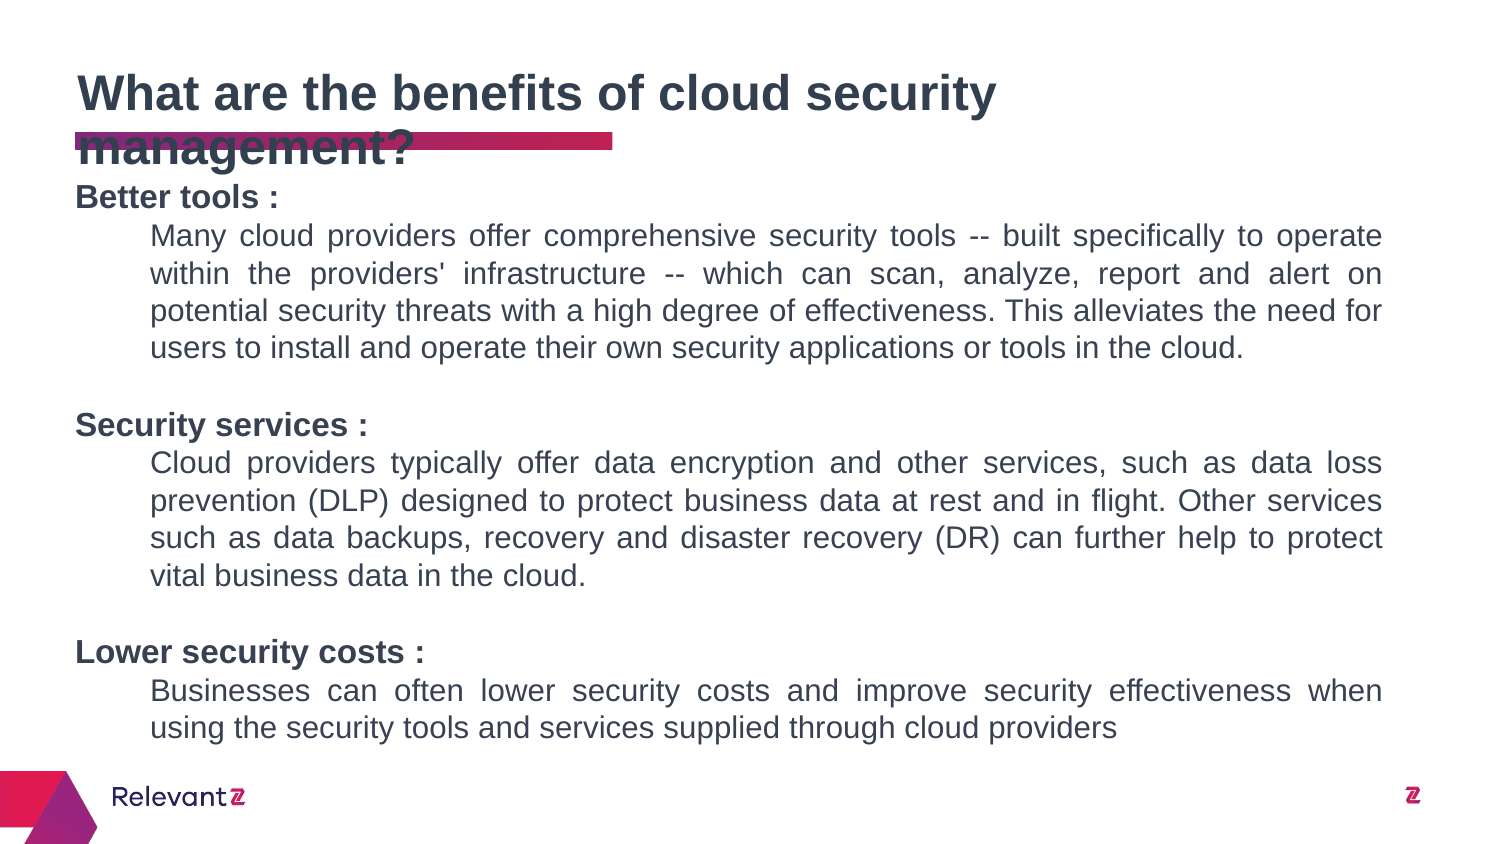

What are the benefits of cloud security management?
# Better tools :
Many cloud providers offer comprehensive security tools -- built specifically to operate within the providers' infrastructure -- which can scan, analyze, report and alert on potential security threats with a high degree of effectiveness. This alleviates the need for users to install and operate their own security applications or tools in the cloud.

Security services :
Cloud providers typically offer data encryption and other services, such as data loss prevention (DLP) designed to protect business data at rest and in flight. Other services such as data backups, recovery and disaster recovery (DR) can further help to protect vital business data in the cloud.

Lower security costs :
Businesses can often lower security costs and improve security effectiveness when using the security tools and services supplied through cloud providers